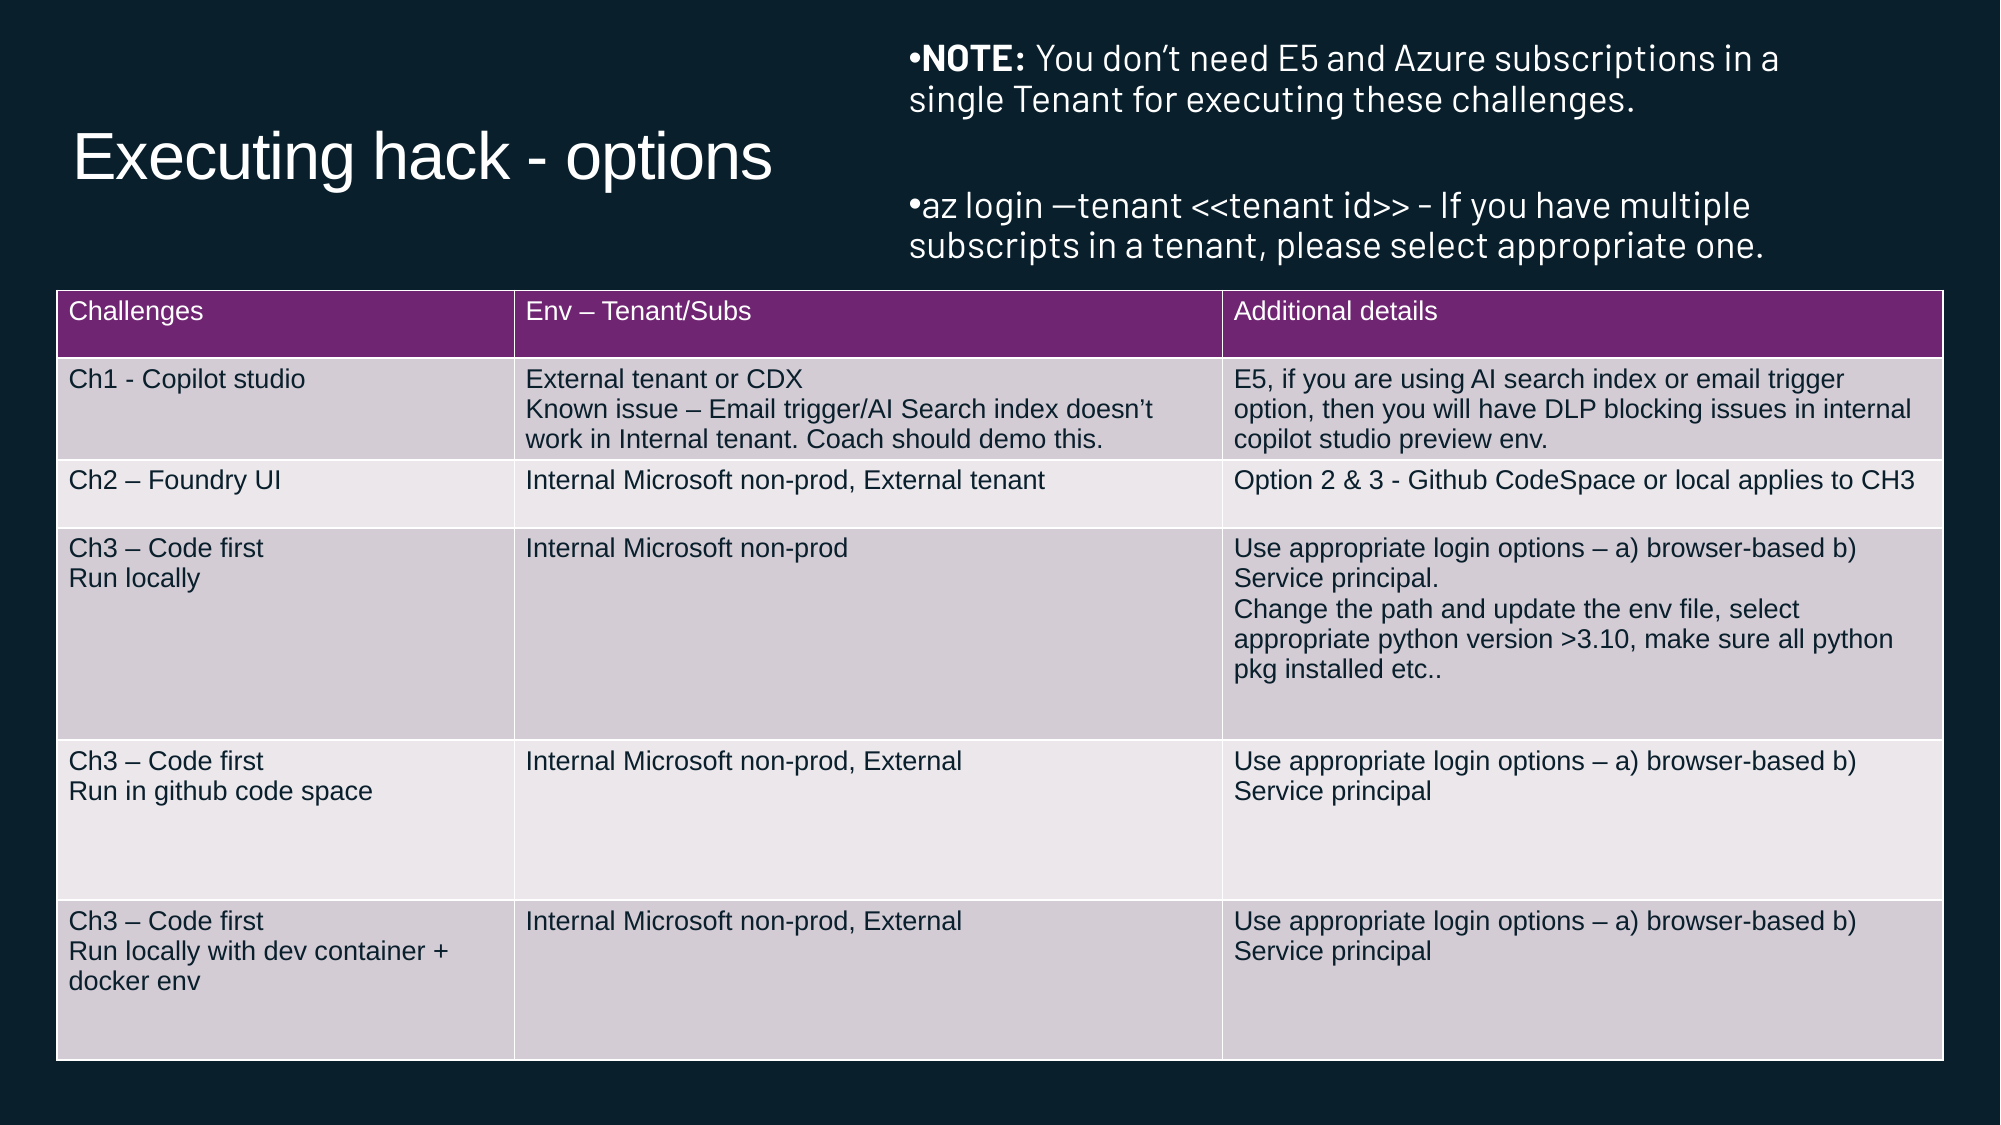

# Executing hack - options
NOTE: You don’t need E5 and Azure subscriptions in a single Tenant for executing these challenges.

az login --tenant <<tenant id>> - If you have multiple subscripts in a tenant, please select appropriate one.
| Challenges | Env – Tenant/Subs | Additional details |
| --- | --- | --- |
| Ch1 - Copilot studio | External tenant or CDX Known issue – Email trigger/AI Search index doesn’t work in Internal tenant. Coach should demo this. | E5, if you are using AI search index or email trigger option, then you will have DLP blocking issues in internal copilot studio preview env. |
| Ch2 – Foundry UI | Internal Microsoft non-prod, External tenant | Option 2 & 3 - Github CodeSpace or local applies to CH3 |
| Ch3 – Code first Run locally | Internal Microsoft non-prod | Use appropriate login options – a) browser-based b) Service principal. Change the path and update the env file, select appropriate python version >3.10, make sure all python pkg installed etc.. |
| Ch3 – Code first Run in github code space | Internal Microsoft non-prod, External | Use appropriate login options – a) browser-based b) Service principal |
| Ch3 – Code first Run locally with dev container + docker env | Internal Microsoft non-prod, External | Use appropriate login options – a) browser-based b) Service principal |